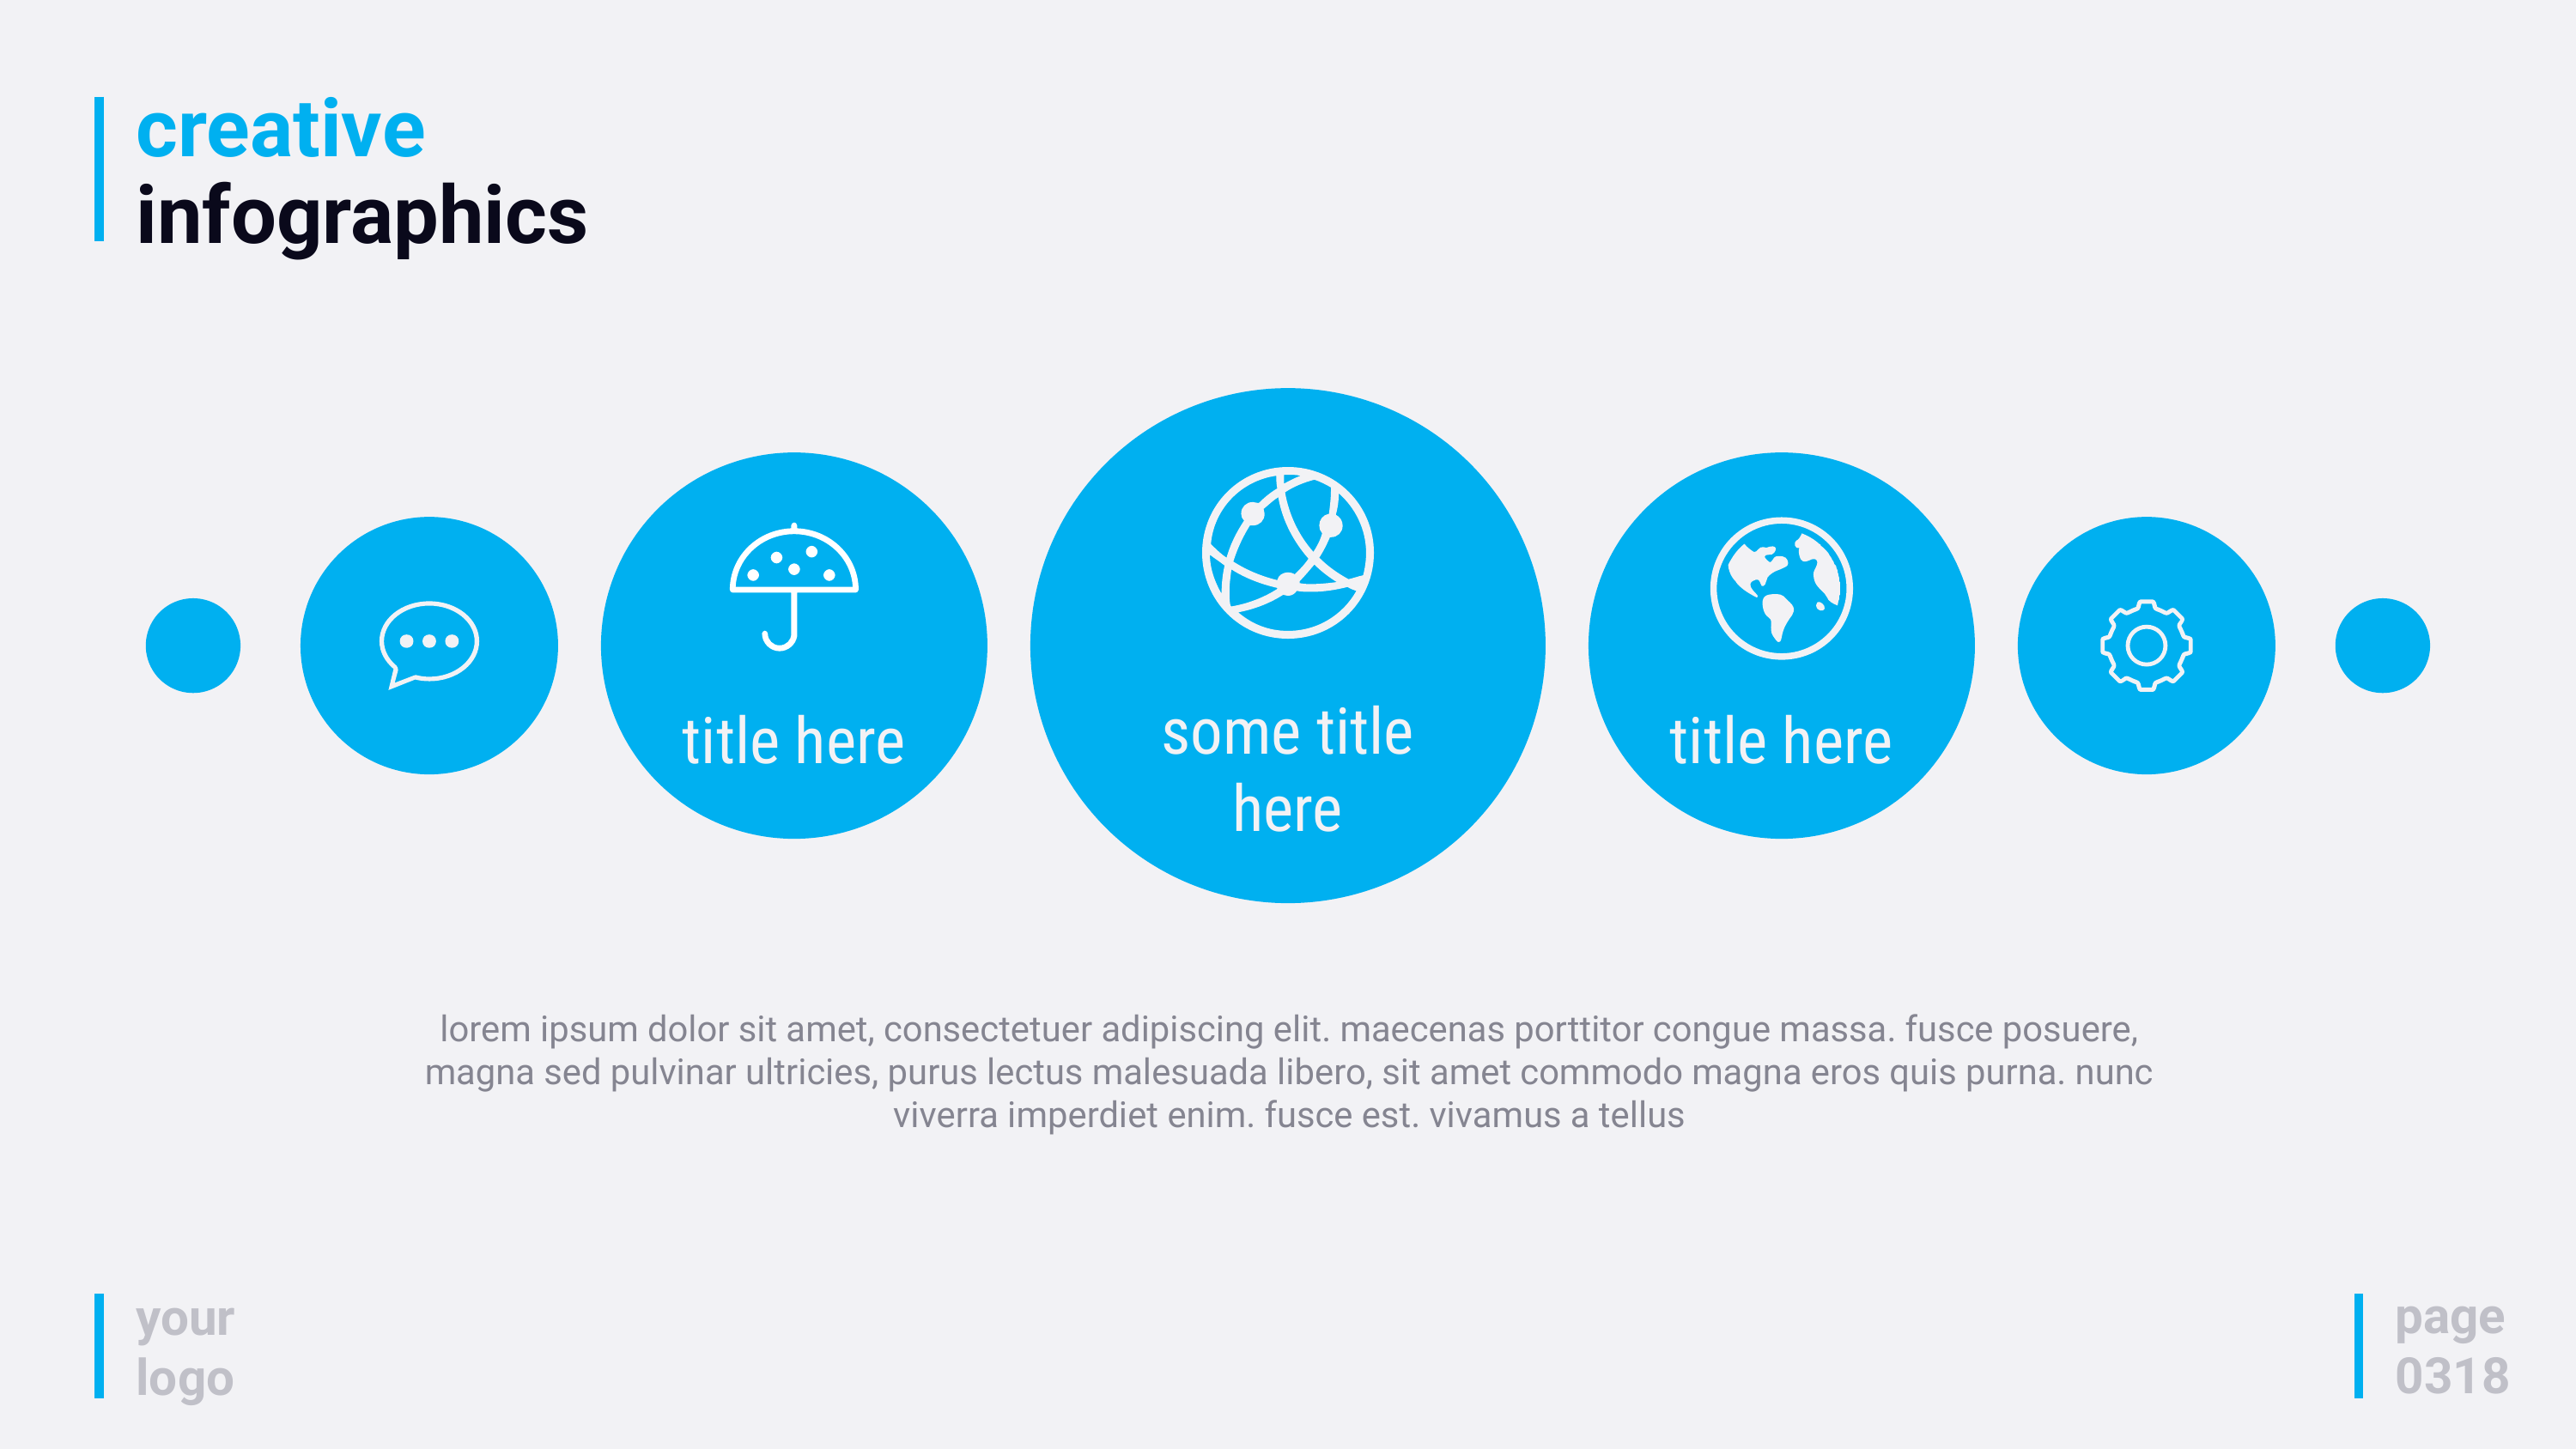

# creative infographics

some title
here

title here

title here

lorem ipsum dolor sit amet, consectetuer adipiscing elit. maecenas porttitor congue massa. fusce posuere, magna sed pulvinar ultricies, purus lectus malesuada libero, sit amet commodo magna eros quis purna. nunc viverra imperdiet enim. fusce est. vivamus a tellus
page
0318